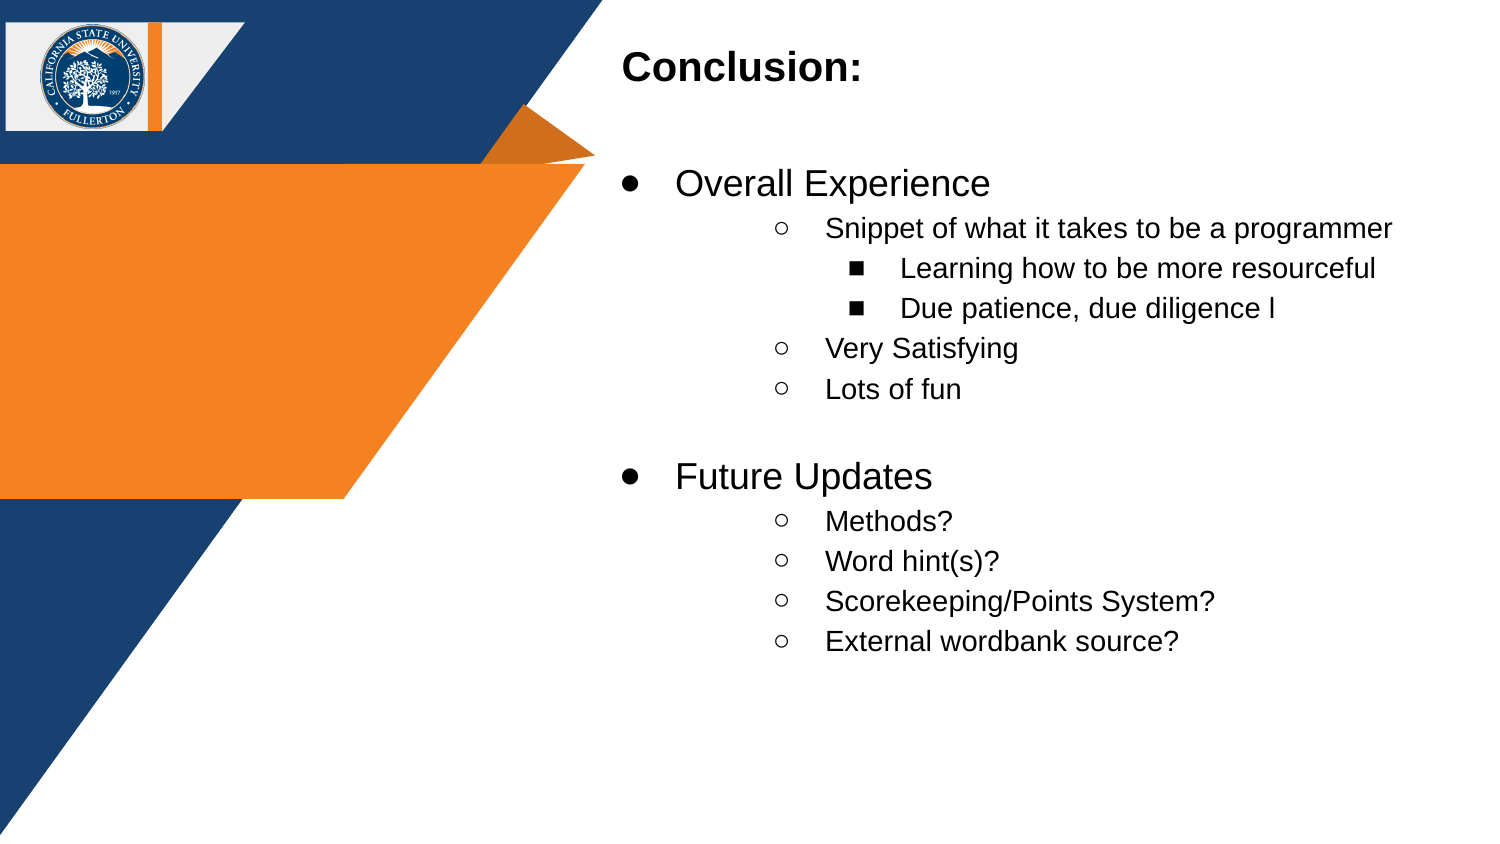

# Conclusion:
Overall Experience
Snippet of what it takes to be a programmer
Learning how to be more resourceful
Due patience, due diligence l
Very Satisfying
Lots of fun
Future Updates
Methods?
Word hint(s)?
Scorekeeping/Points System?
External wordbank source?